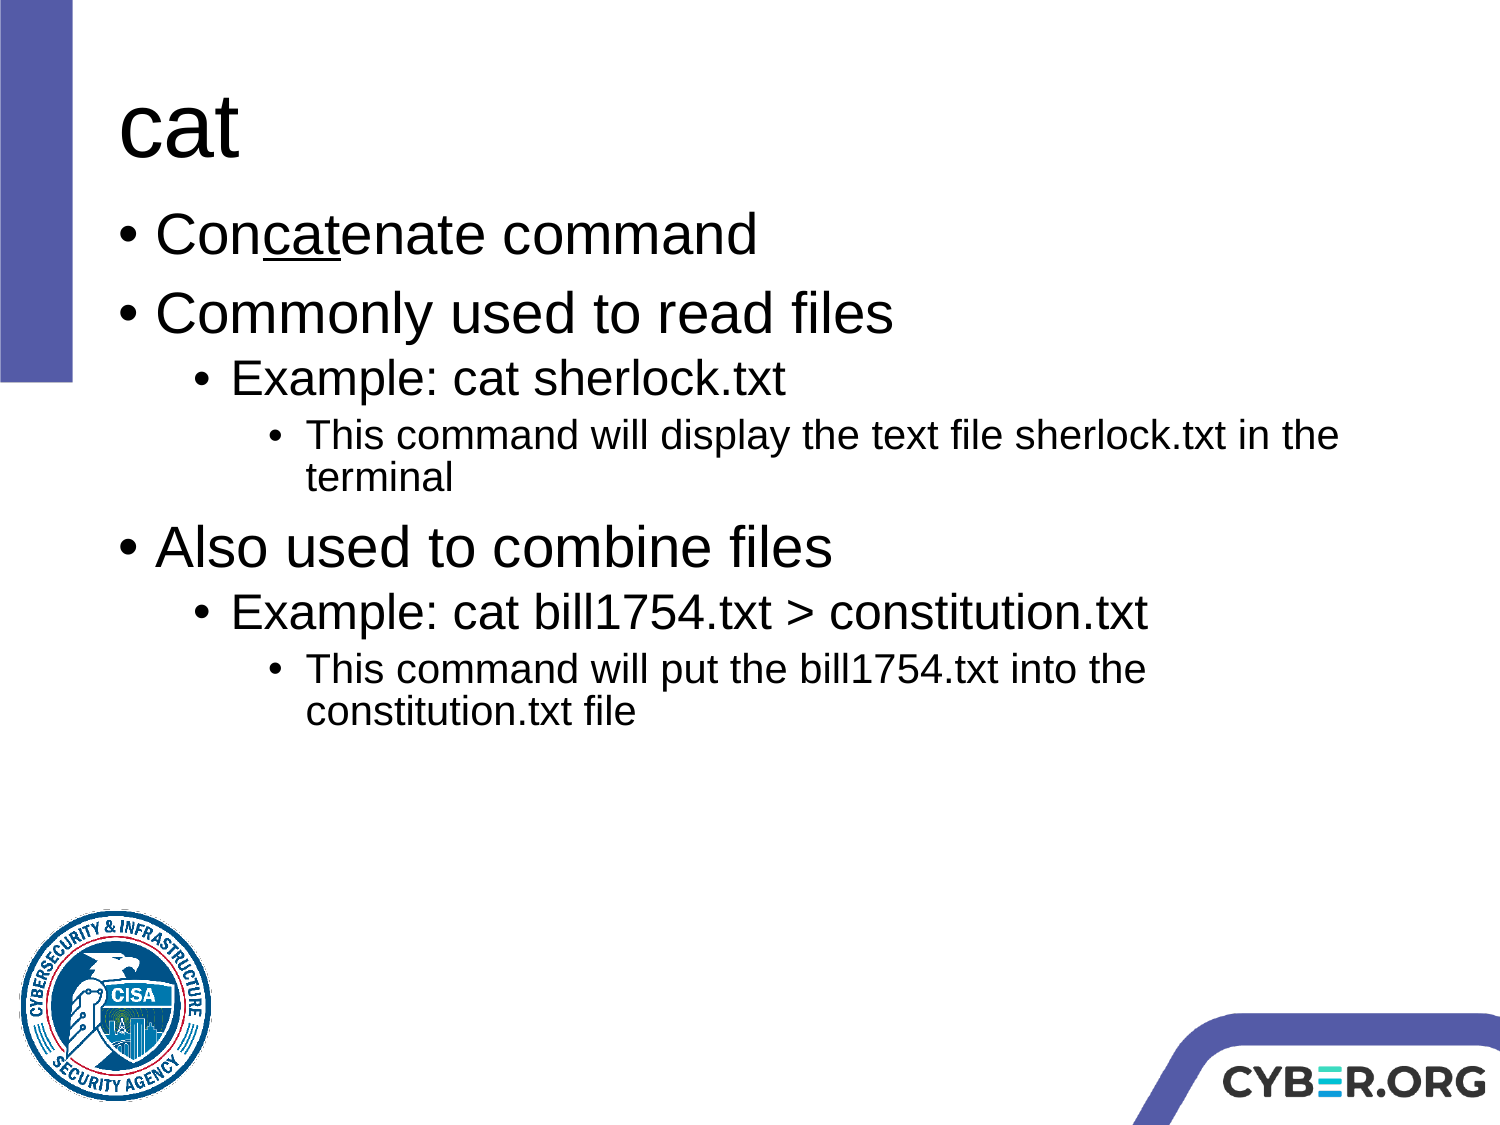

# cat
Concatenate command
Commonly used to read files
Example: cat sherlock.txt
This command will display the text file sherlock.txt in the terminal
Also used to combine files
Example: cat bill1754.txt > constitution.txt
This command will put the bill1754.txt into the constitution.txt file